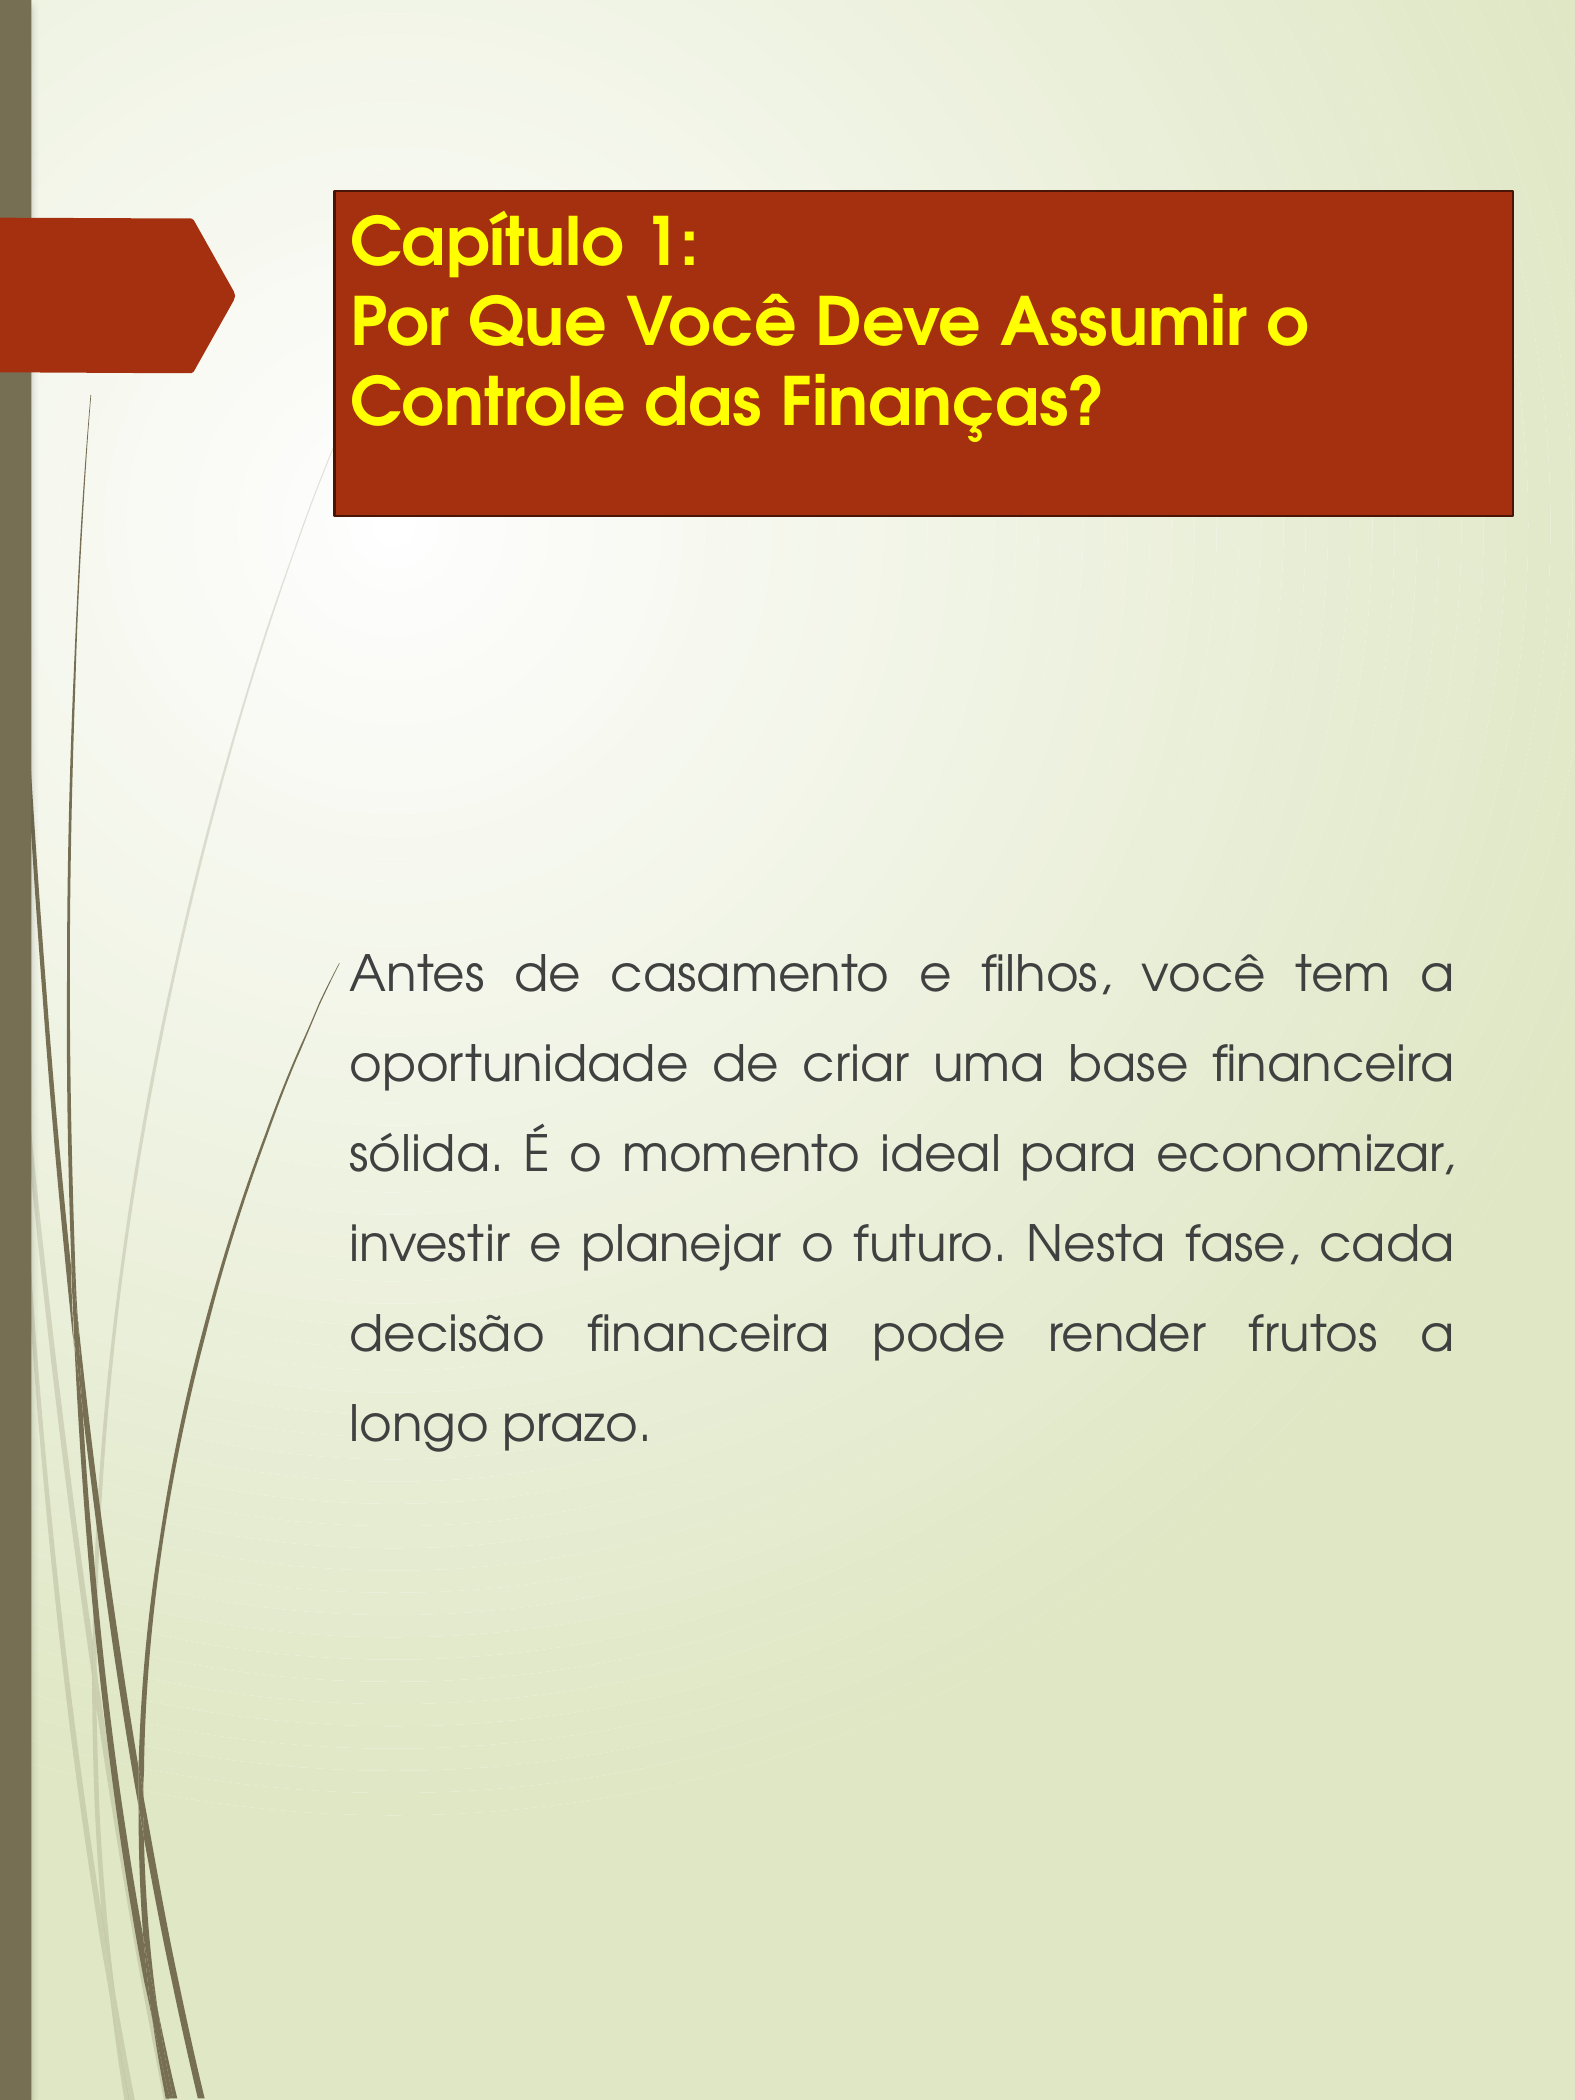

# Capítulo 1: Por Que Você Deve Assumir o Controle das Finanças?

Antes de casamento e filhos, você tem a oportunidade de criar uma base financeira sólida. É o momento ideal para economizar, investir e planejar o futuro. Nesta fase, cada decisão financeira pode render frutos a longo prazo.